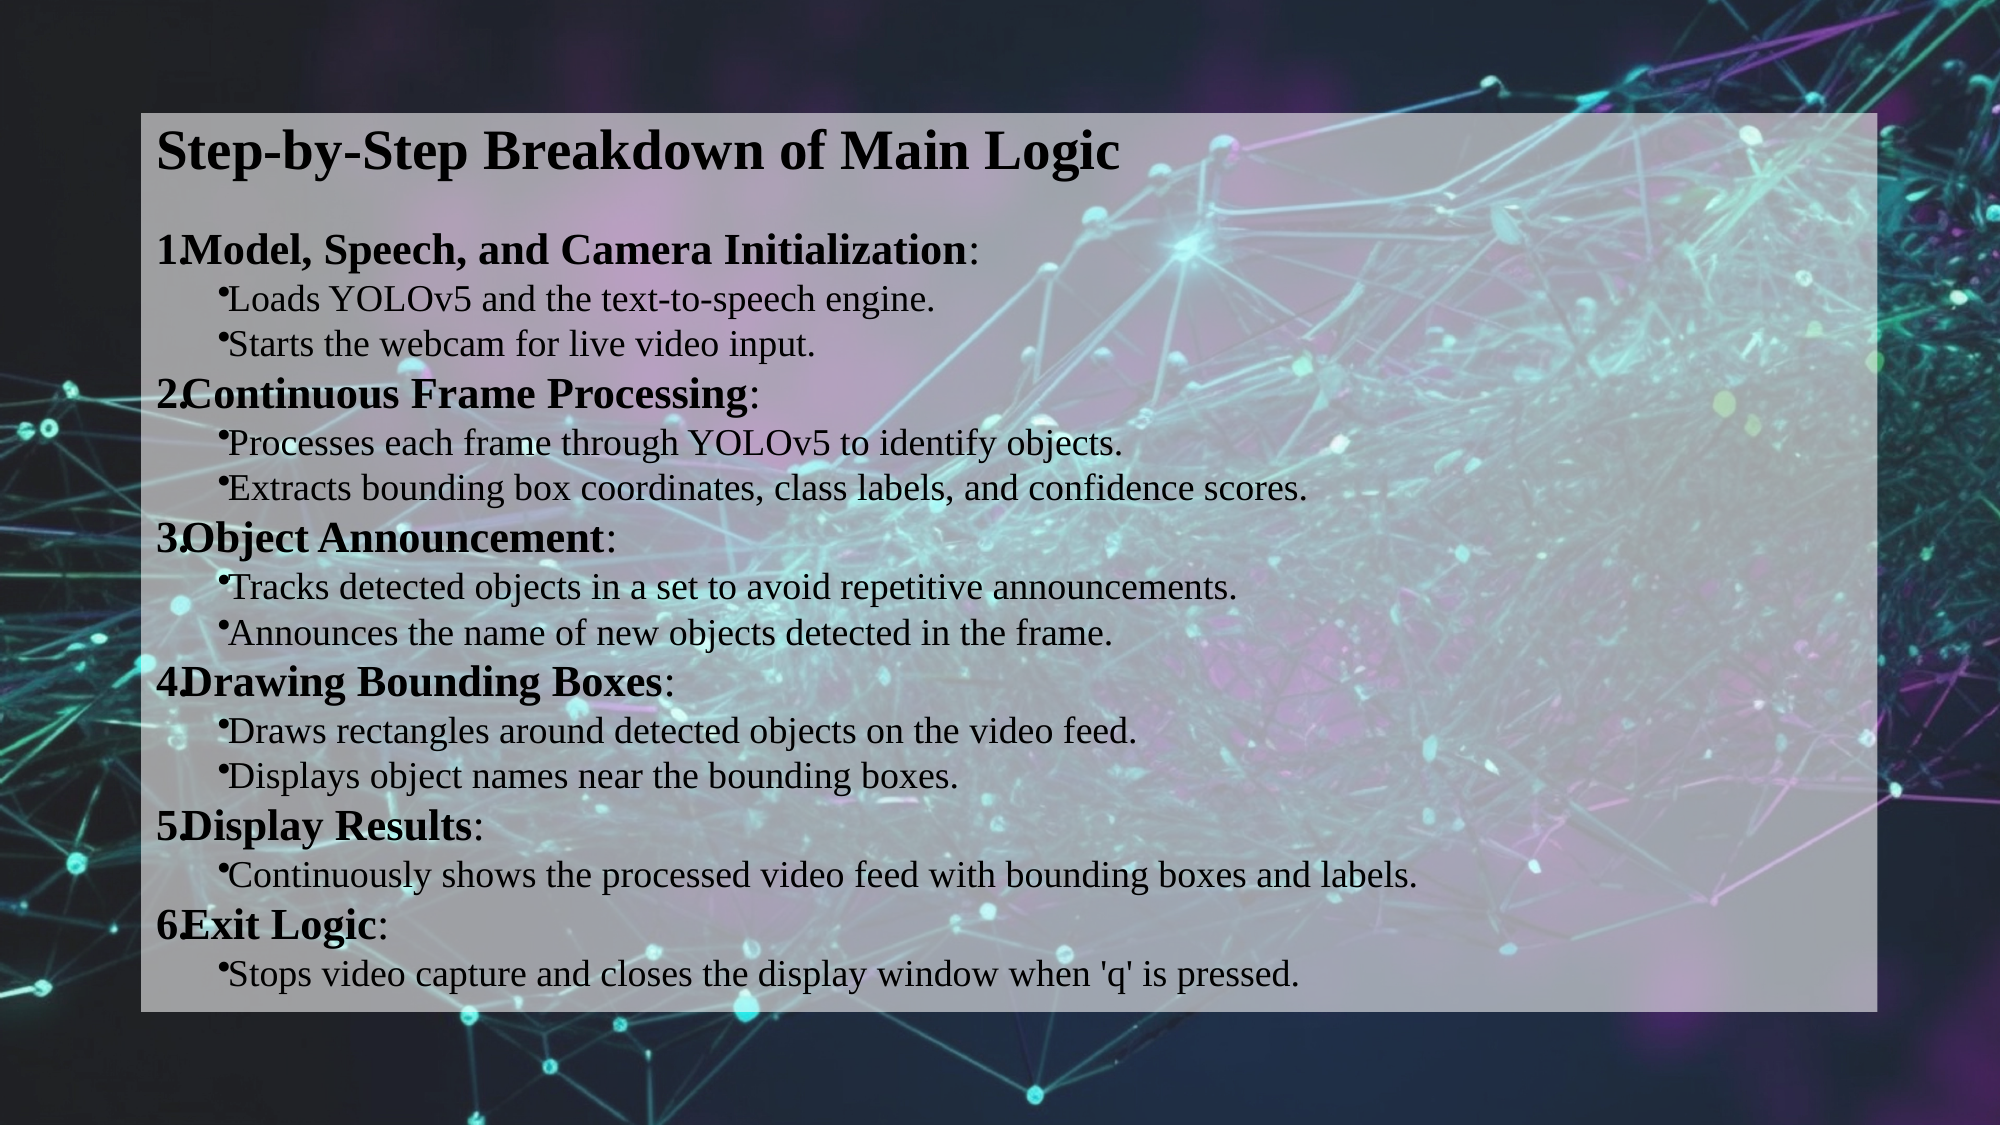

Step-by-Step Breakdown of Main Logic

Model, Speech, and Camera Initialization:
Loads YOLOv5 and the text-to-speech engine.
Starts the webcam for live video input.
Continuous Frame Processing:
Processes each frame through YOLOv5 to identify objects.
Extracts bounding box coordinates, class labels, and confidence scores.
Object Announcement:
Tracks detected objects in a set to avoid repetitive announcements.
Announces the name of new objects detected in the frame.
Drawing Bounding Boxes:
Draws rectangles around detected objects on the video feed.
Displays object names near the bounding boxes.
Display Results:
Continuously shows the processed video feed with bounding boxes and labels.
Exit Logic:
Stops video capture and closes the display window when 'q' is pressed.